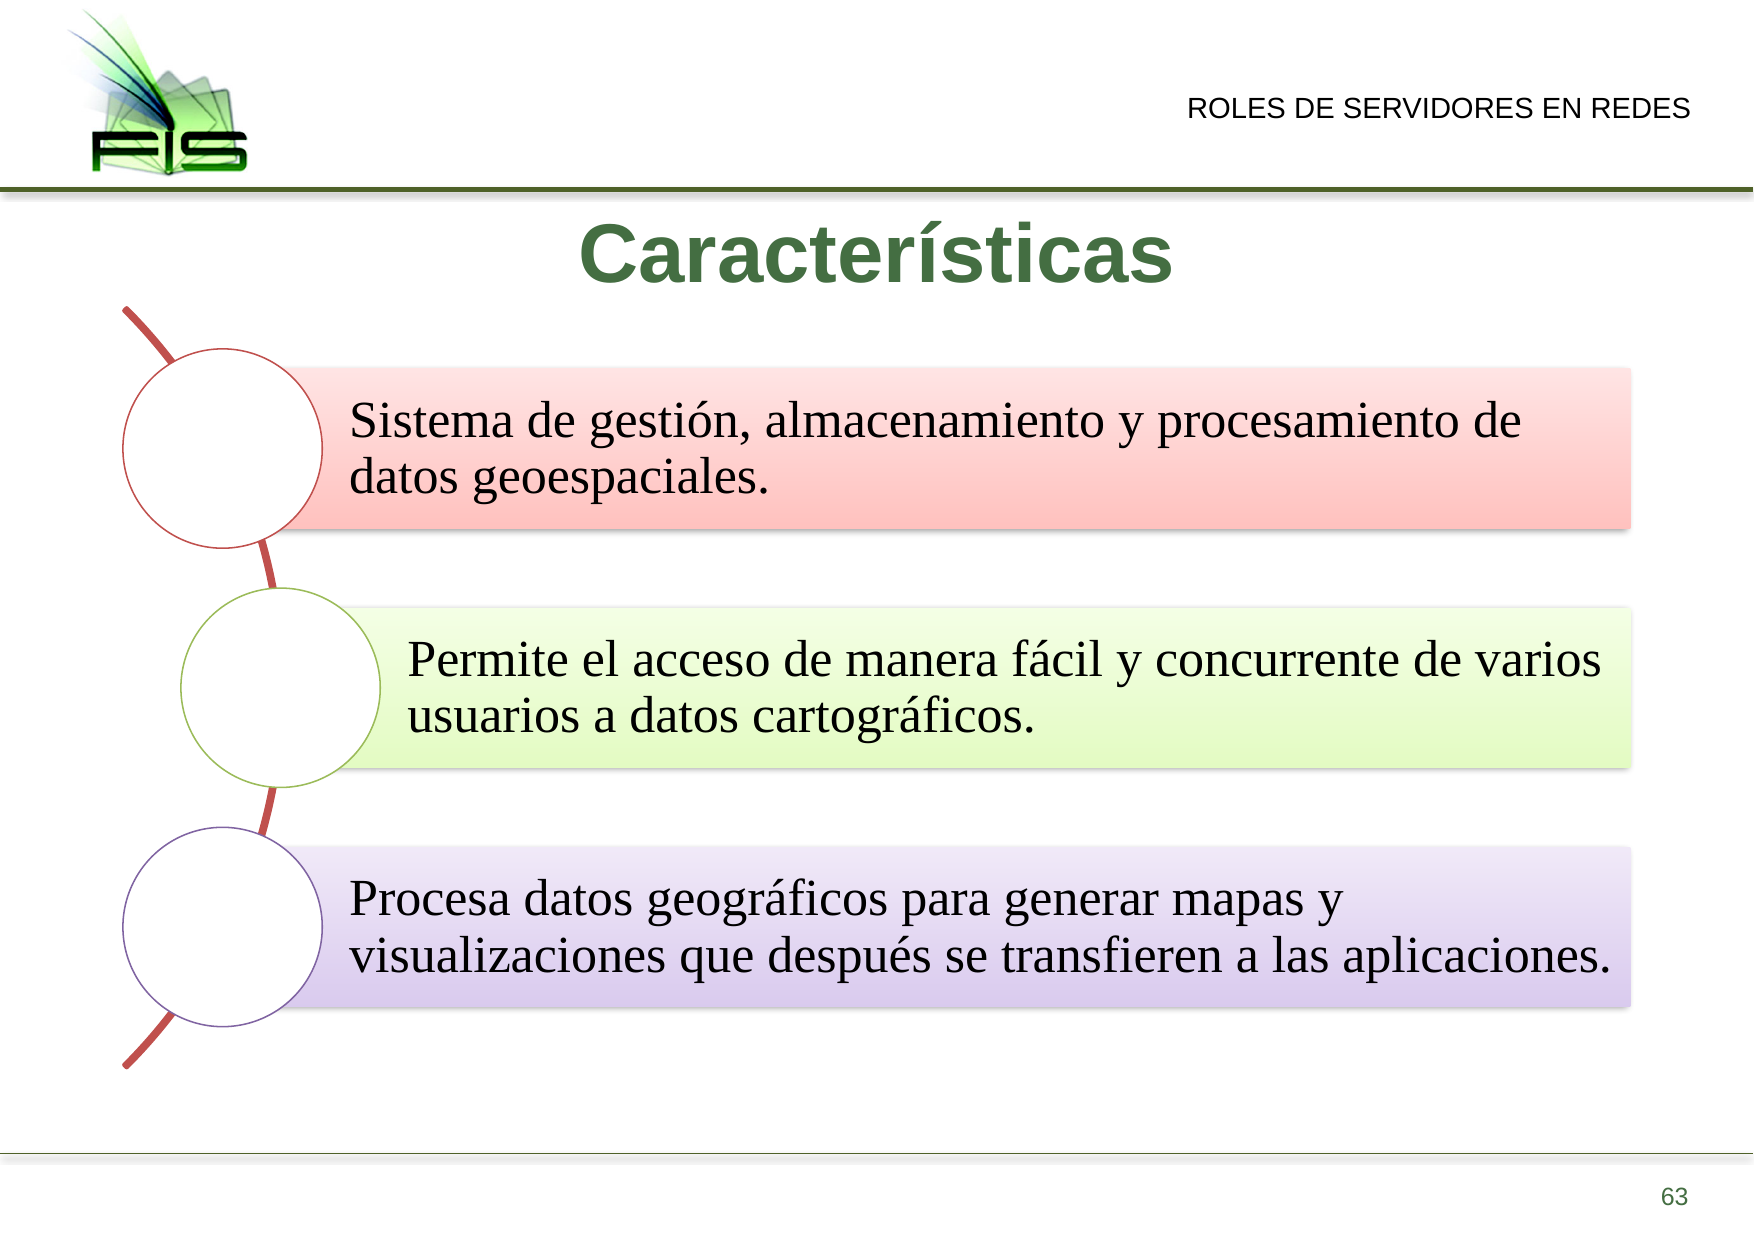

ROLES DE SERVIDORES EN REDES

Características
Sistema de gestión, almacenamiento y procesamiento de datos geoespaciales.
Permite el acceso de manera fácil y concurrente de varios usuarios a datos cartográficos.
Procesa datos geográficos para generar mapas y visualizaciones que después se transfieren a las aplicaciones.
63